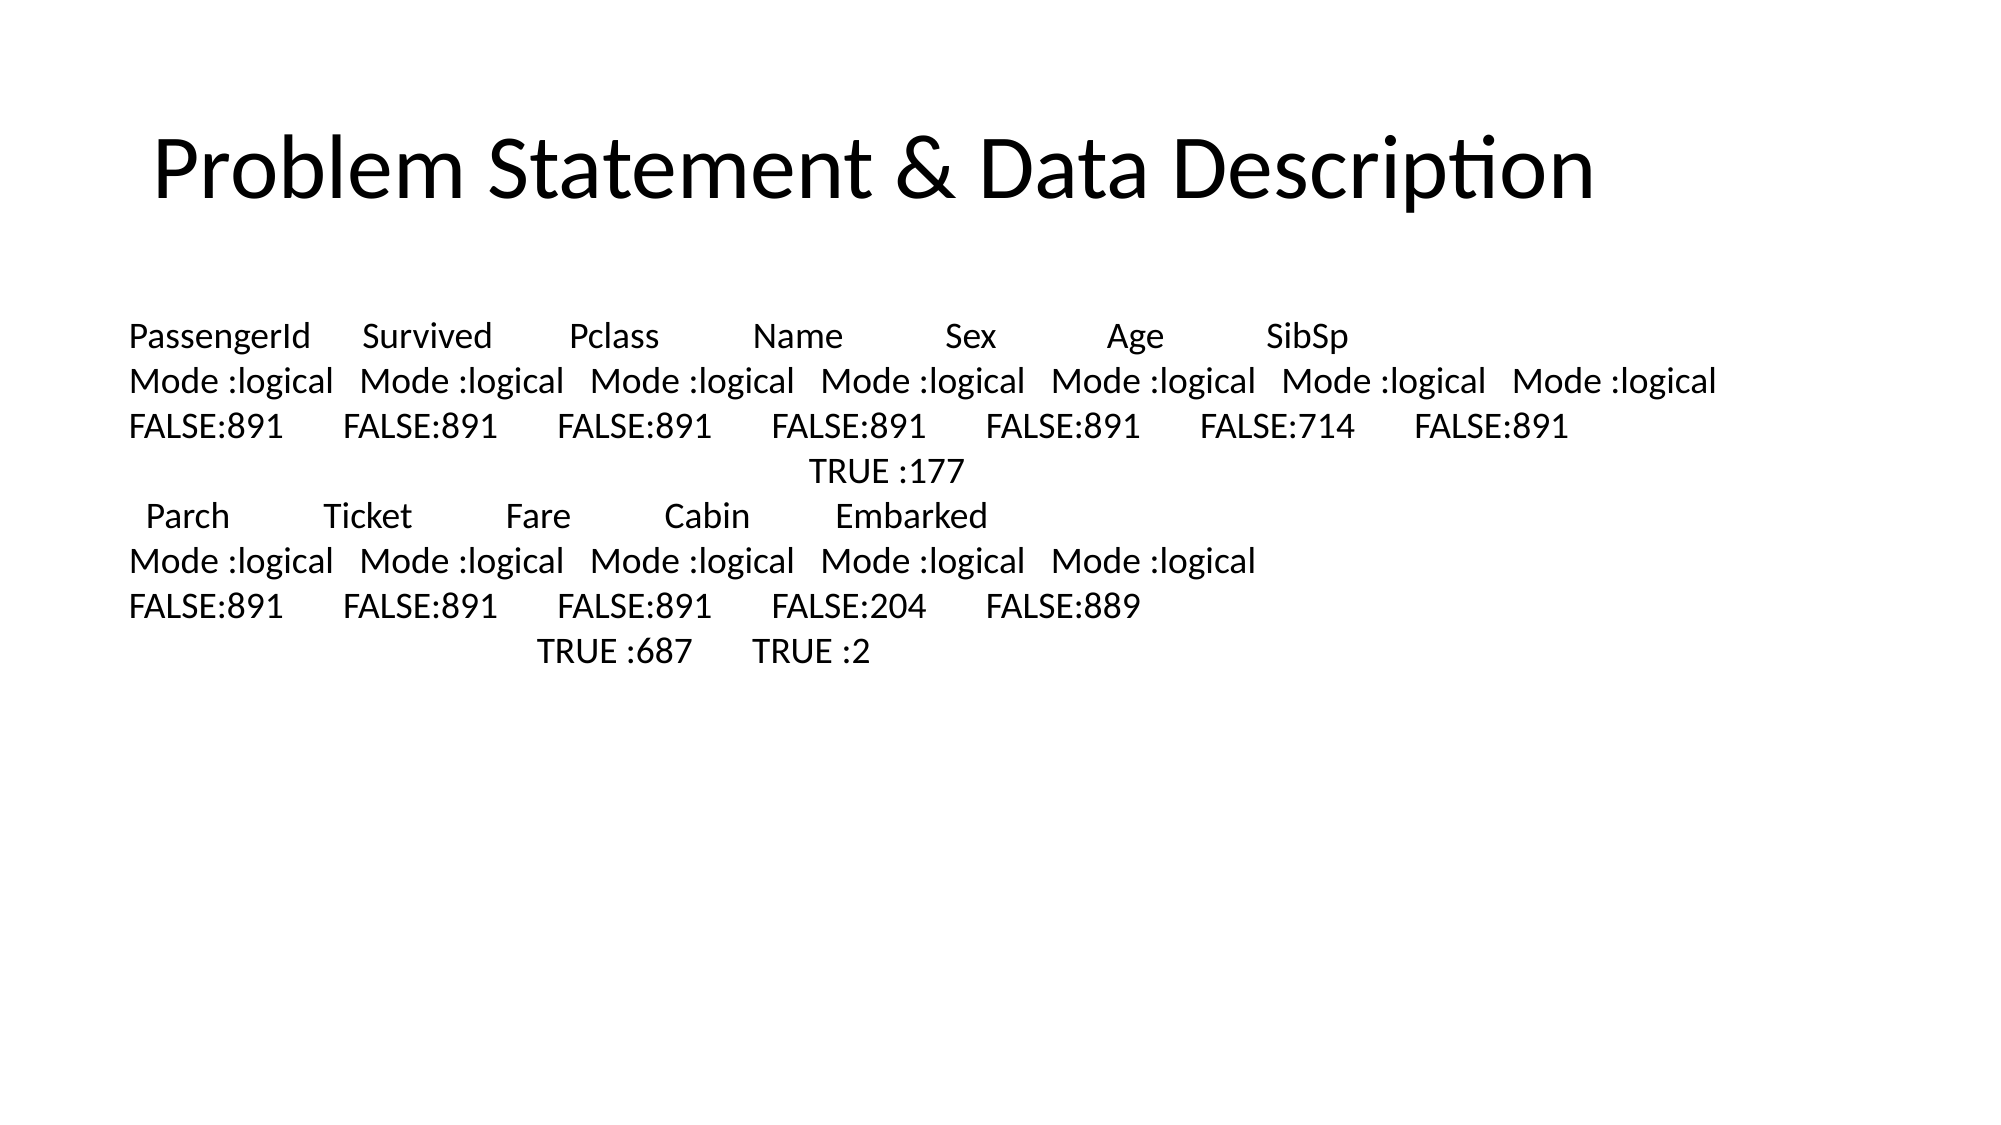

# Problem Statement & Data Description
 PassengerId      Survived         Pclass           Name            Sex             Age            SibSp
 Mode :logical   Mode :logical   Mode :logical   Mode :logical   Mode :logical   Mode :logical   Mode :logical
 FALSE:891       FALSE:891       FALSE:891       FALSE:891       FALSE:891       FALSE:714       FALSE:891
                                                                                 TRUE :177
   Parch           Ticket           Fare           Cabin          Embarked
 Mode :logical   Mode :logical   Mode :logical   Mode :logical   Mode :logical
 FALSE:891       FALSE:891       FALSE:891       FALSE:204       FALSE:889
                                                 TRUE :687       TRUE :2